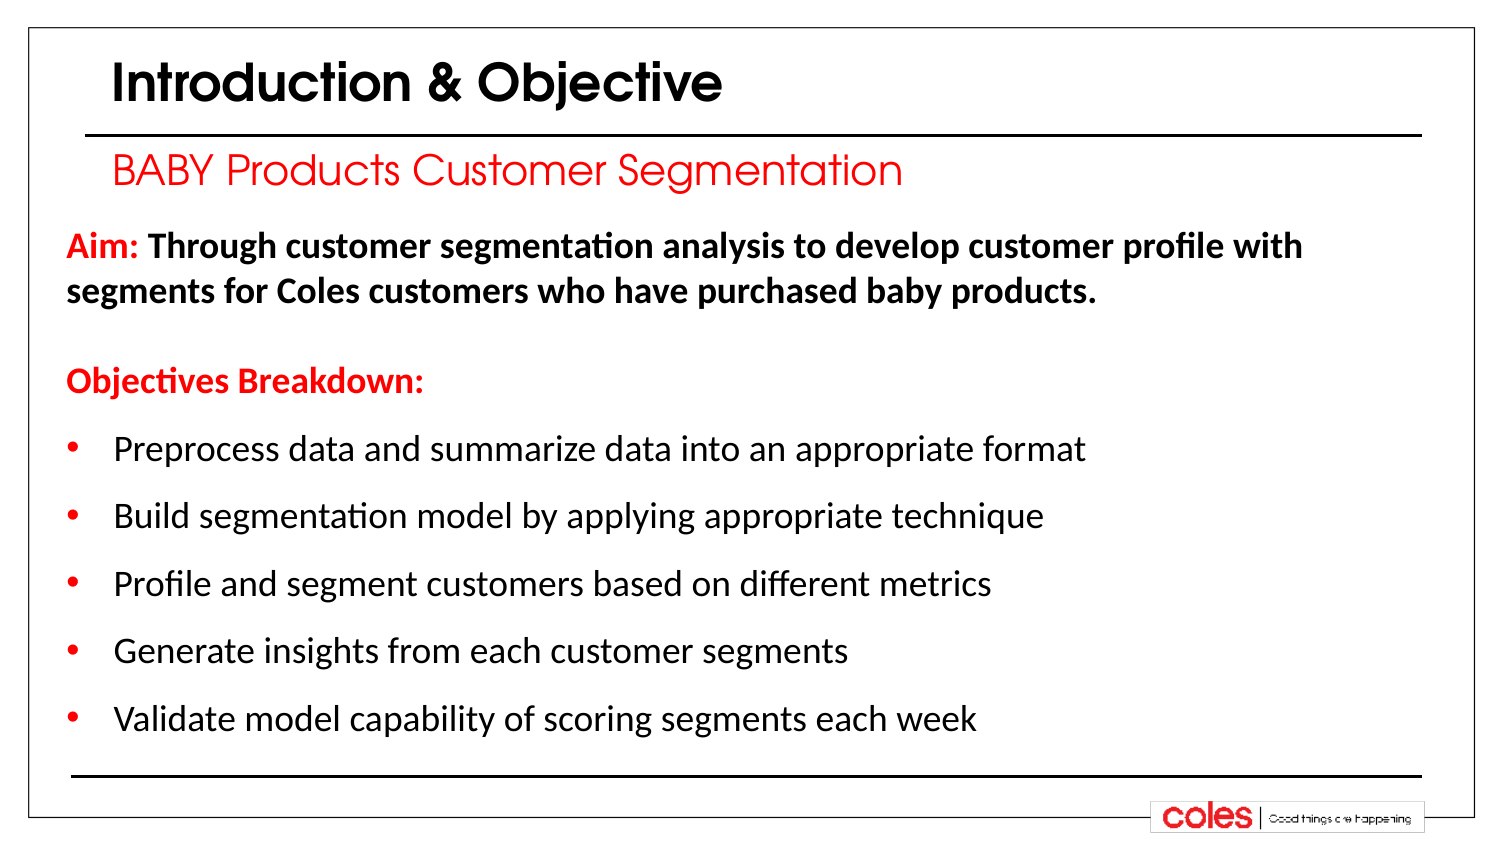

# Introduction & Objective
BABY Products Customer Segmentation
Aim: Through customer segmentation analysis to develop customer profile with segments for Coles customers who have purchased baby products.

Objectives Breakdown:
Preprocess data and summarize data into an appropriate format
Build segmentation model by applying appropriate technique
Profile and segment customers based on different metrics
Generate insights from each customer segments
Validate model capability of scoring segments each week